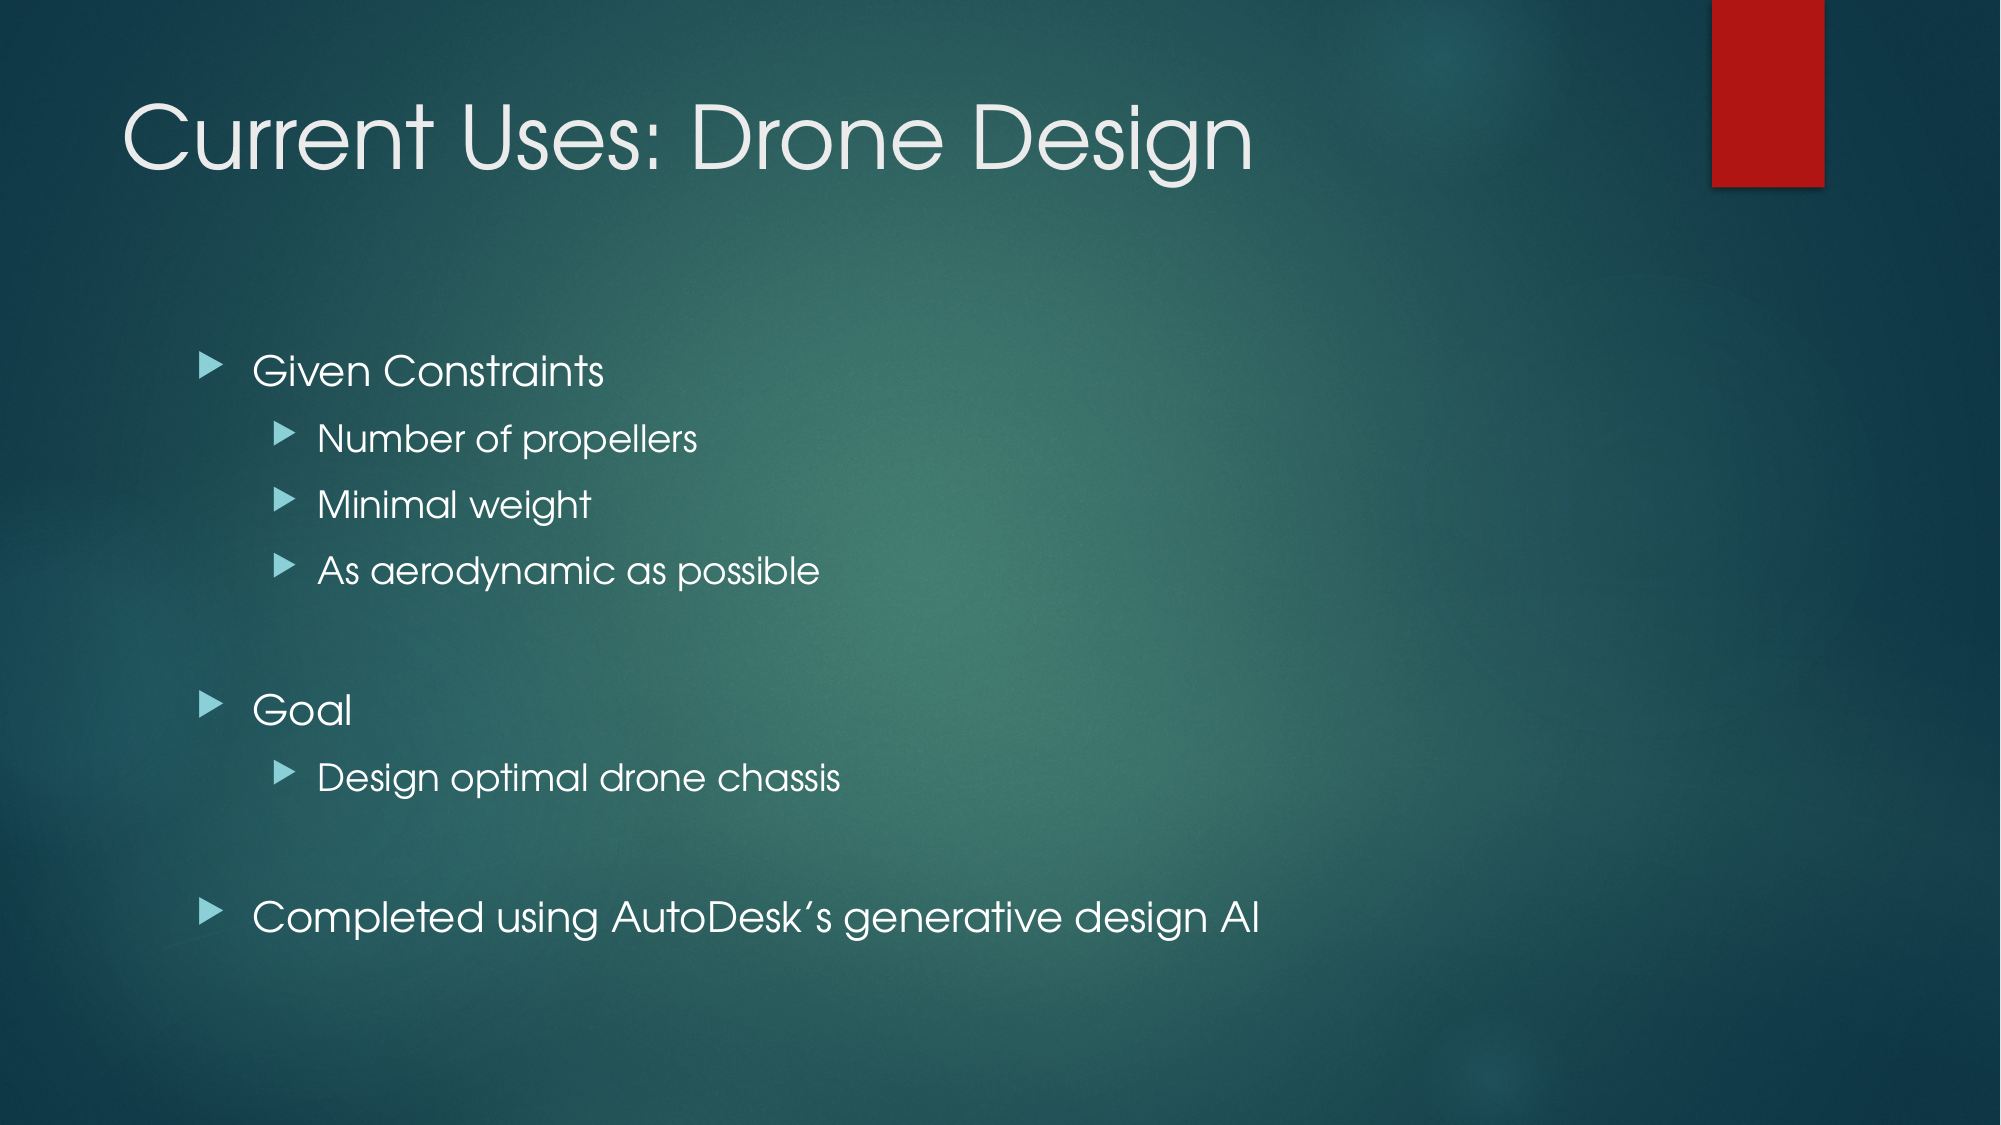

# Current Uses: Drone Design
Given Constraints
Number of propellers
Minimal weight
As aerodynamic as possible

Goal
Design optimal drone chassis

Completed using AutoDesk’s generative design AI